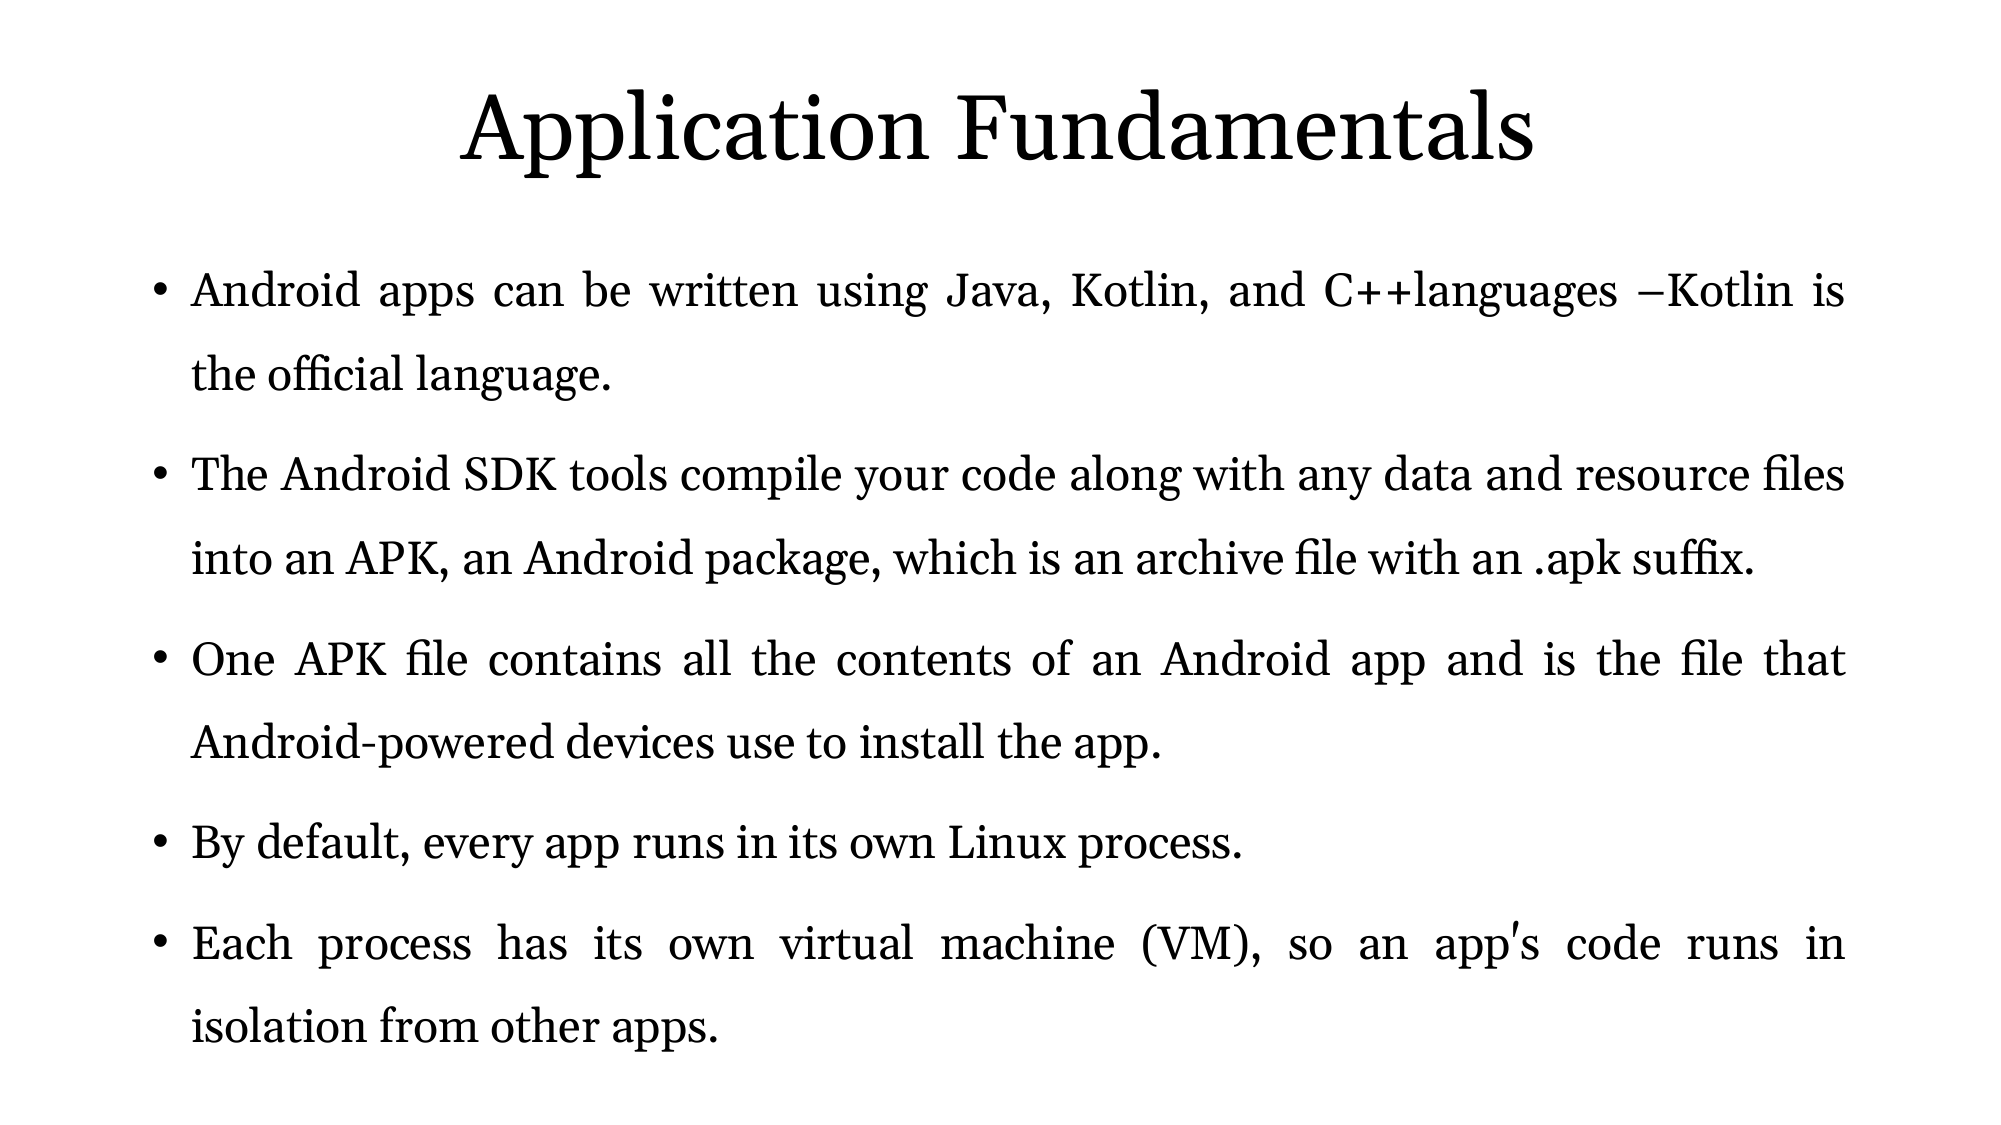

# Application Fundamentals
Android apps can be written using Java, Kotlin, and C++languages –Kotlin is the official language.
The Android SDK tools compile your code along with any data and resource files into an APK, an Android package, which is an archive file with an .apk suffix.
One APK file contains all the contents of an Android app and is the file that Android-powered devices use to install the app.
By default, every app runs in its own Linux process.
Each process has its own virtual machine (VM), so an app's code runs in isolation from other apps.